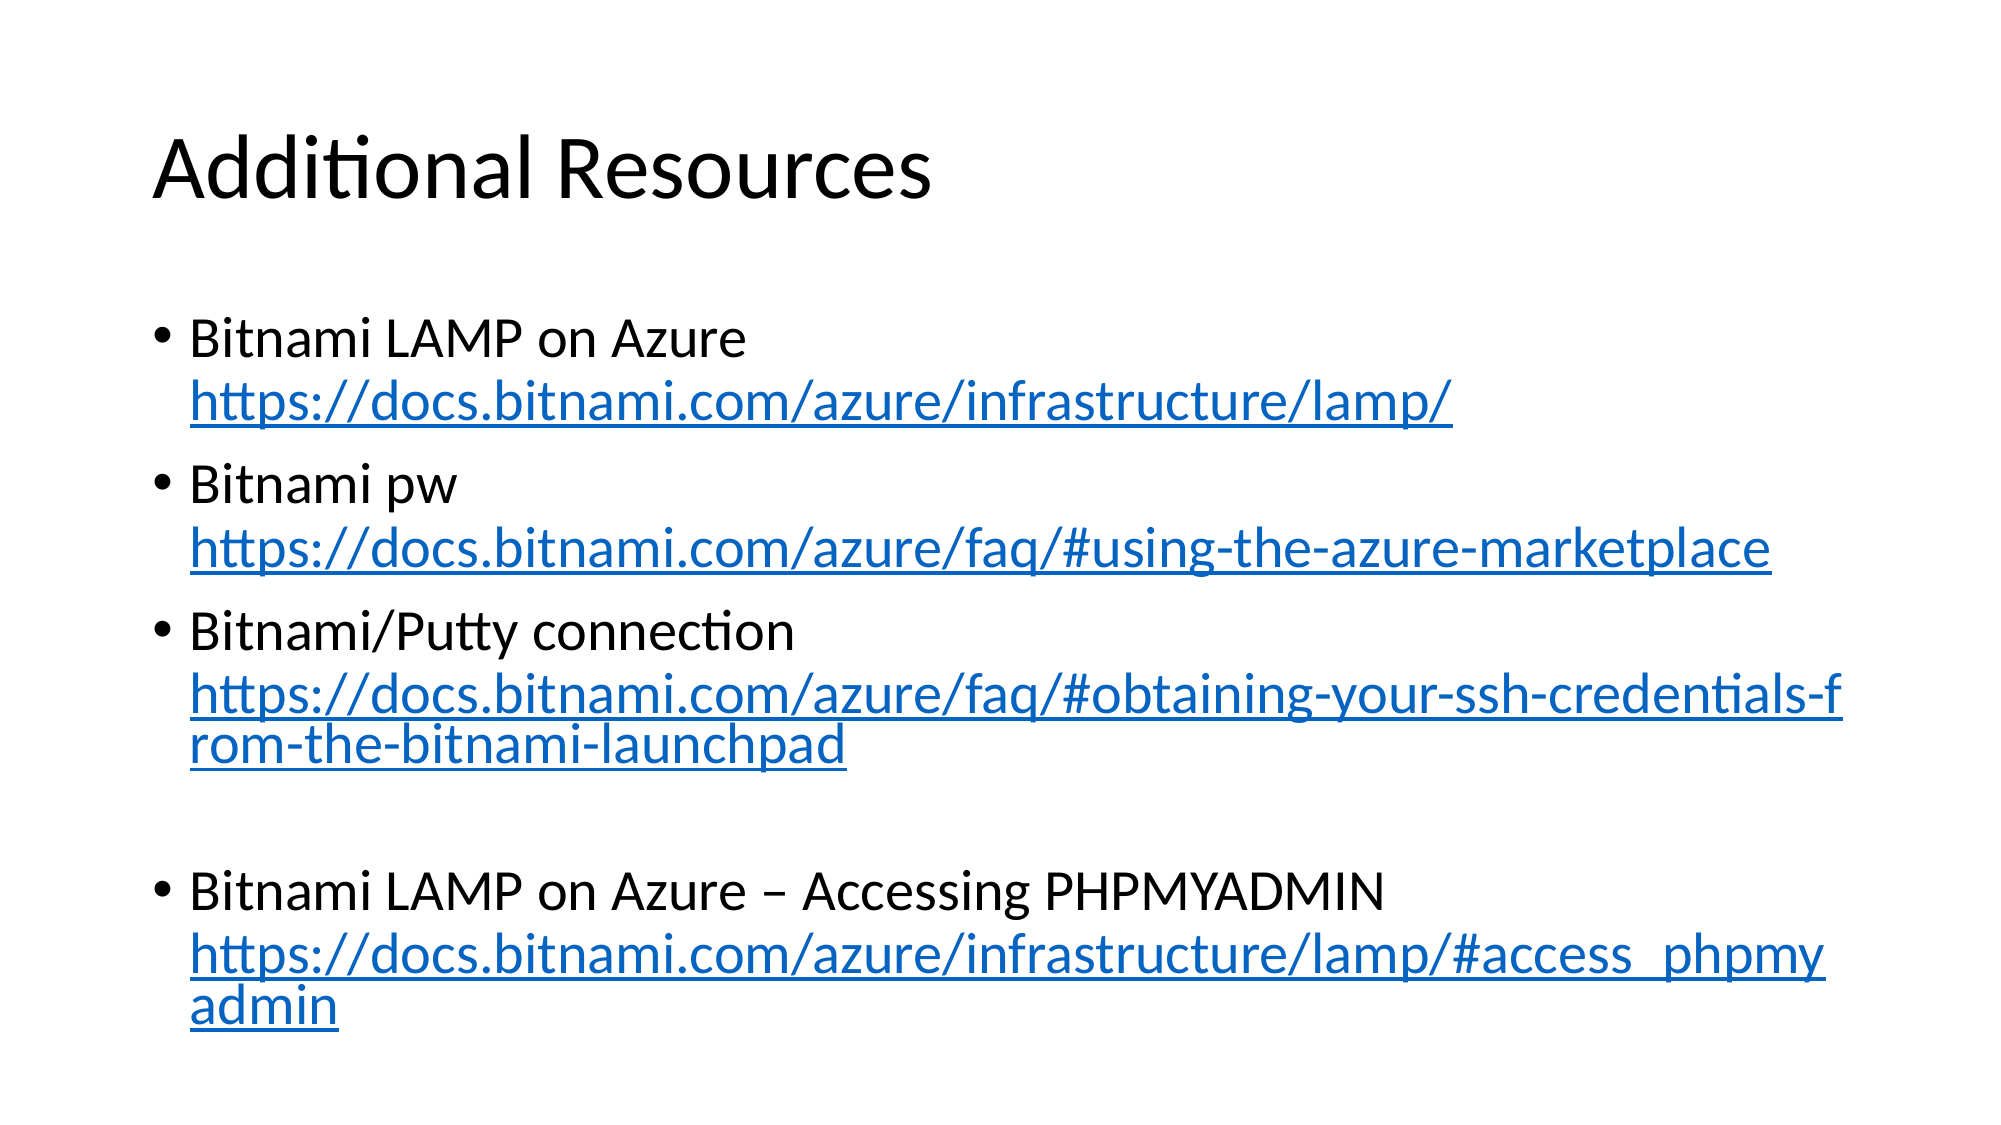

# Additional Resources
Bitnami LAMP on Azure https://docs.bitnami.com/azure/infrastructure/lamp/
Bitnami pw https://docs.bitnami.com/azure/faq/#using-the-azure-marketplace
Bitnami/Putty connection https://docs.bitnami.com/azure/faq/#obtaining-your-ssh-credentials-from-the-bitnami-launchpad
Bitnami LAMP on Azure – Accessing PHPMYADMIN https://docs.bitnami.com/azure/infrastructure/lamp/#access_phpmyadmin